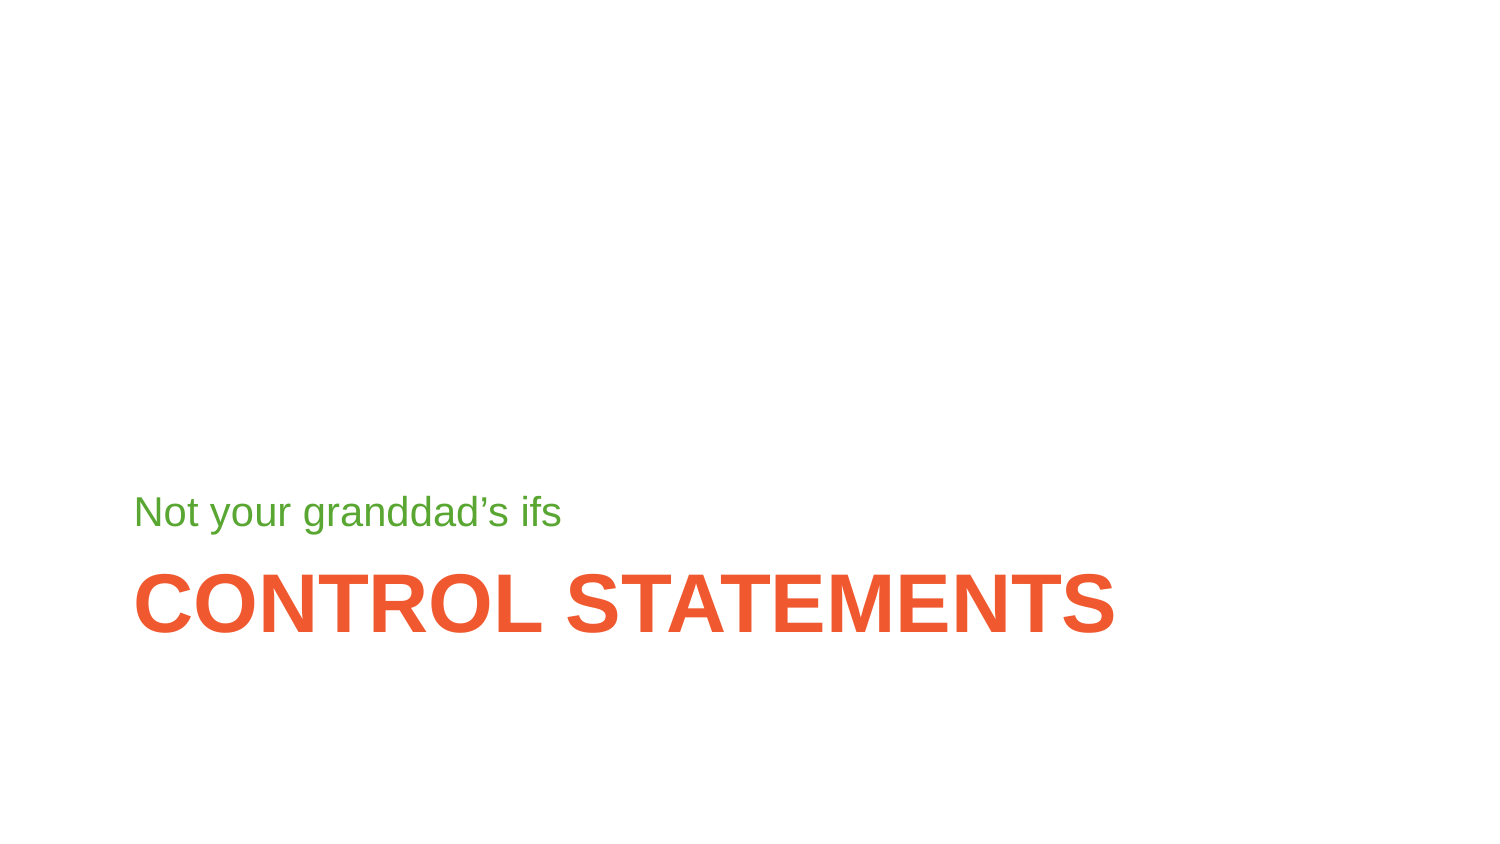

Not your granddad’s ifs
# Control statements